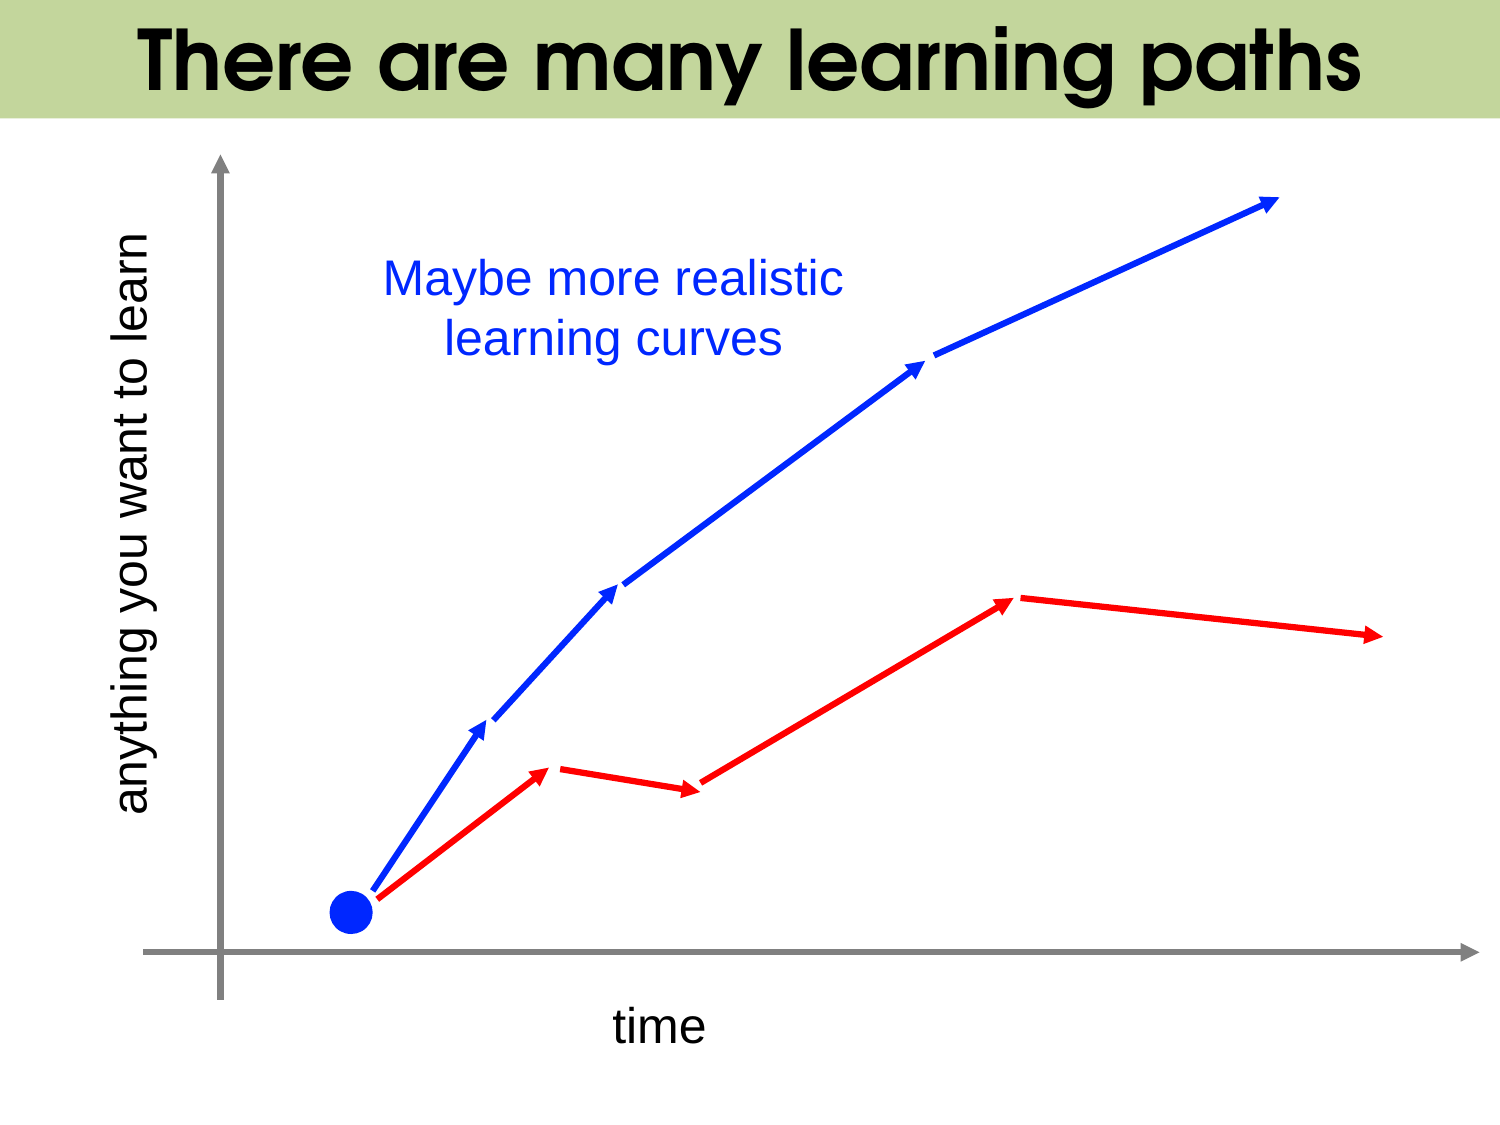

There are many learning paths
Maybe more realistic learning curves
anything you want to learn

time